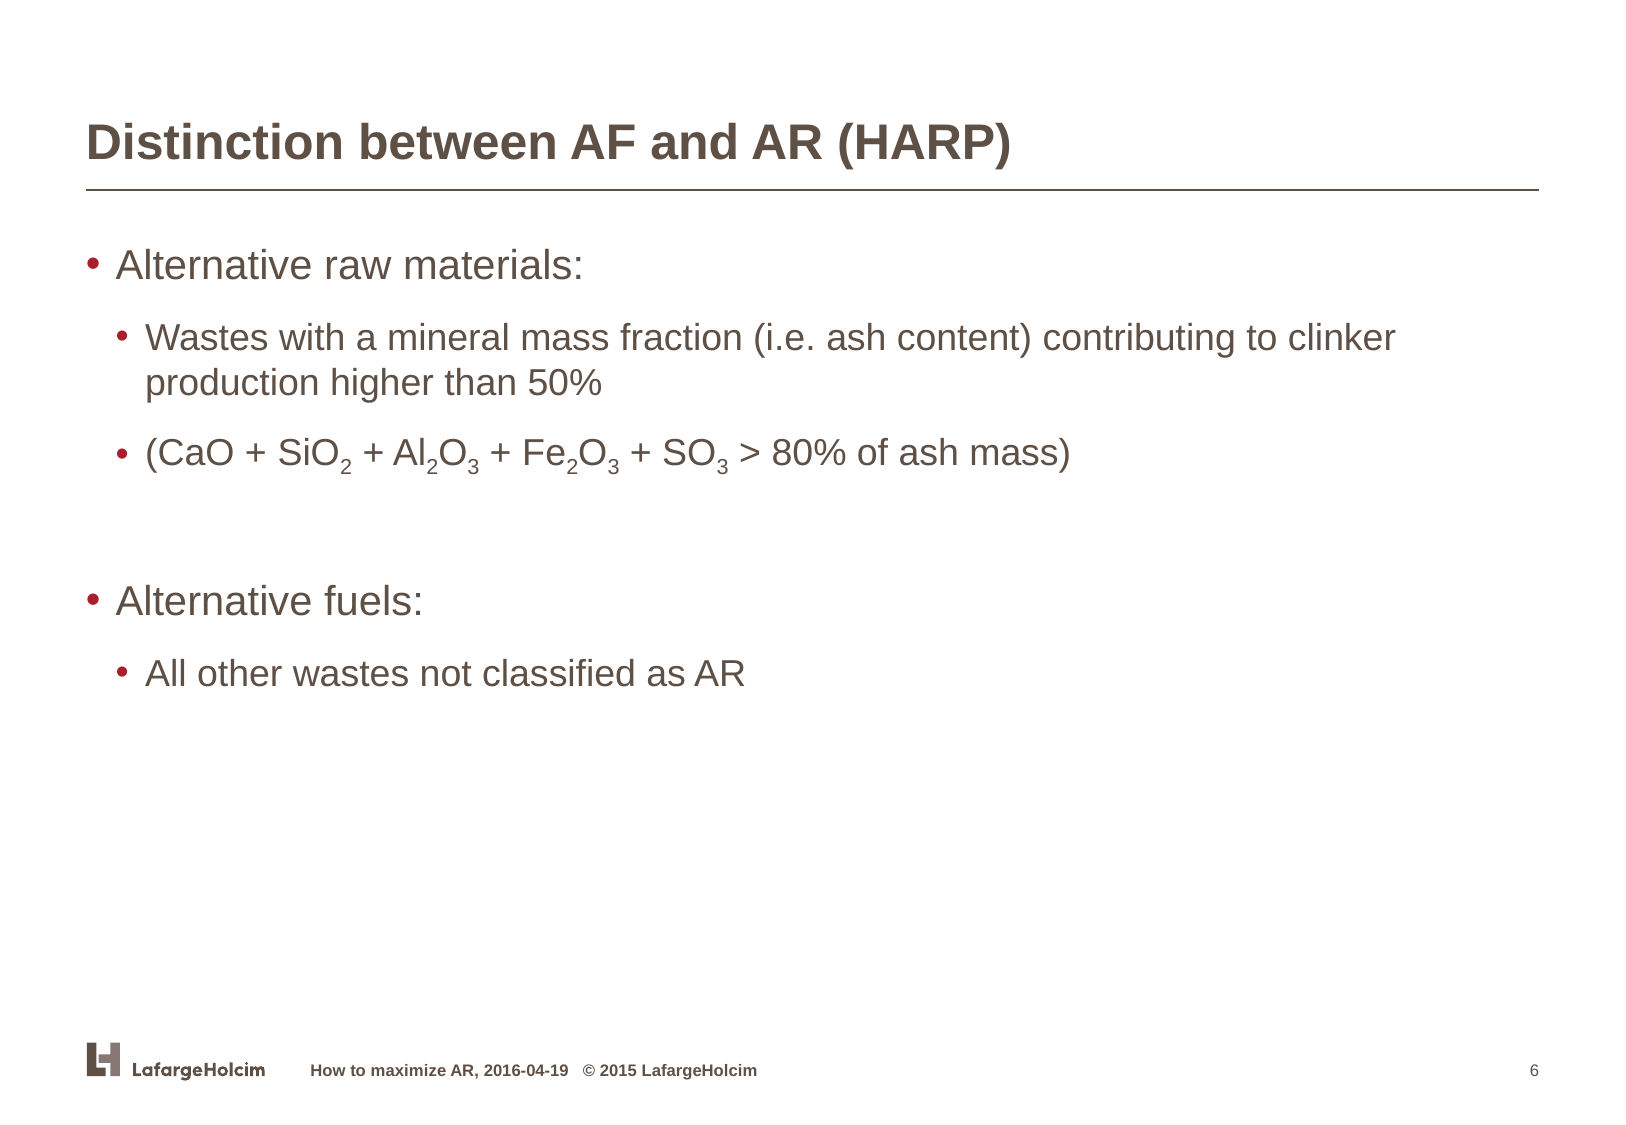

# Distinction between AF and AR (HARP)
Alternative raw materials:
Wastes with a mineral mass fraction (i.e. ash content) contributing to clinker production higher than 50%
(CaO + SiO2 + Al2O3 + Fe2O3 + SO3 > 80% of ash mass)

Alternative fuels:
All other wastes not classified as AR

How to maximize AR, 2016-04-19   © 2015 LafargeHolcim
6